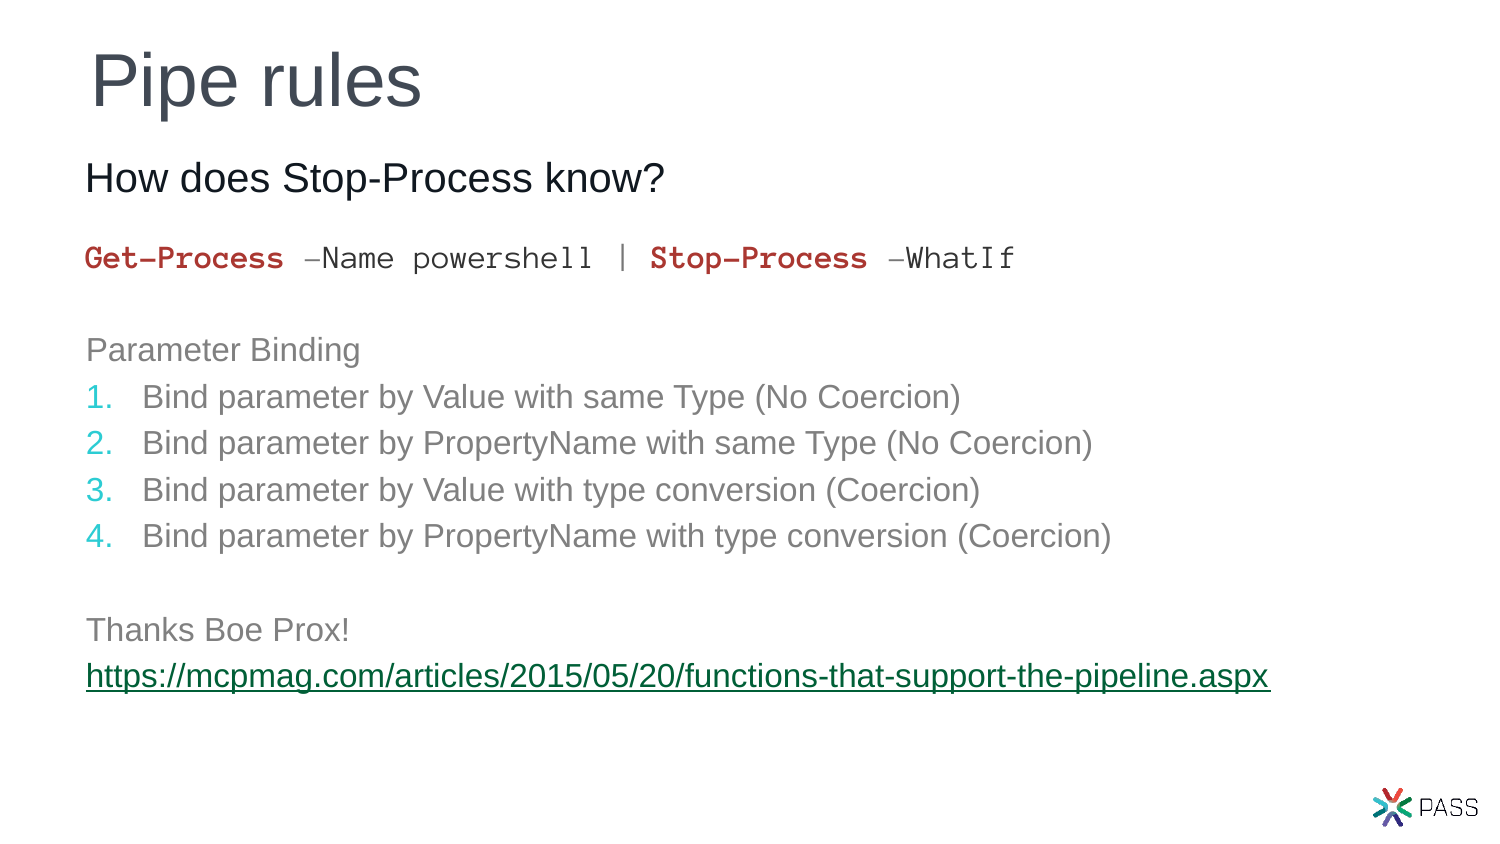

# Pipe rules
How does Stop-Process know?
Get-Process -Name powershell | Stop-Process -WhatIf

Parameter Binding
Bind parameter by Value with same Type (No Coercion)
Bind parameter by PropertyName with same Type (No Coercion)
Bind parameter by Value with type conversion (Coercion)
Bind parameter by PropertyName with type conversion (Coercion)

Thanks Boe Prox!
https://mcpmag.com/articles/2015/05/20/functions-that-support-the-pipeline.aspx